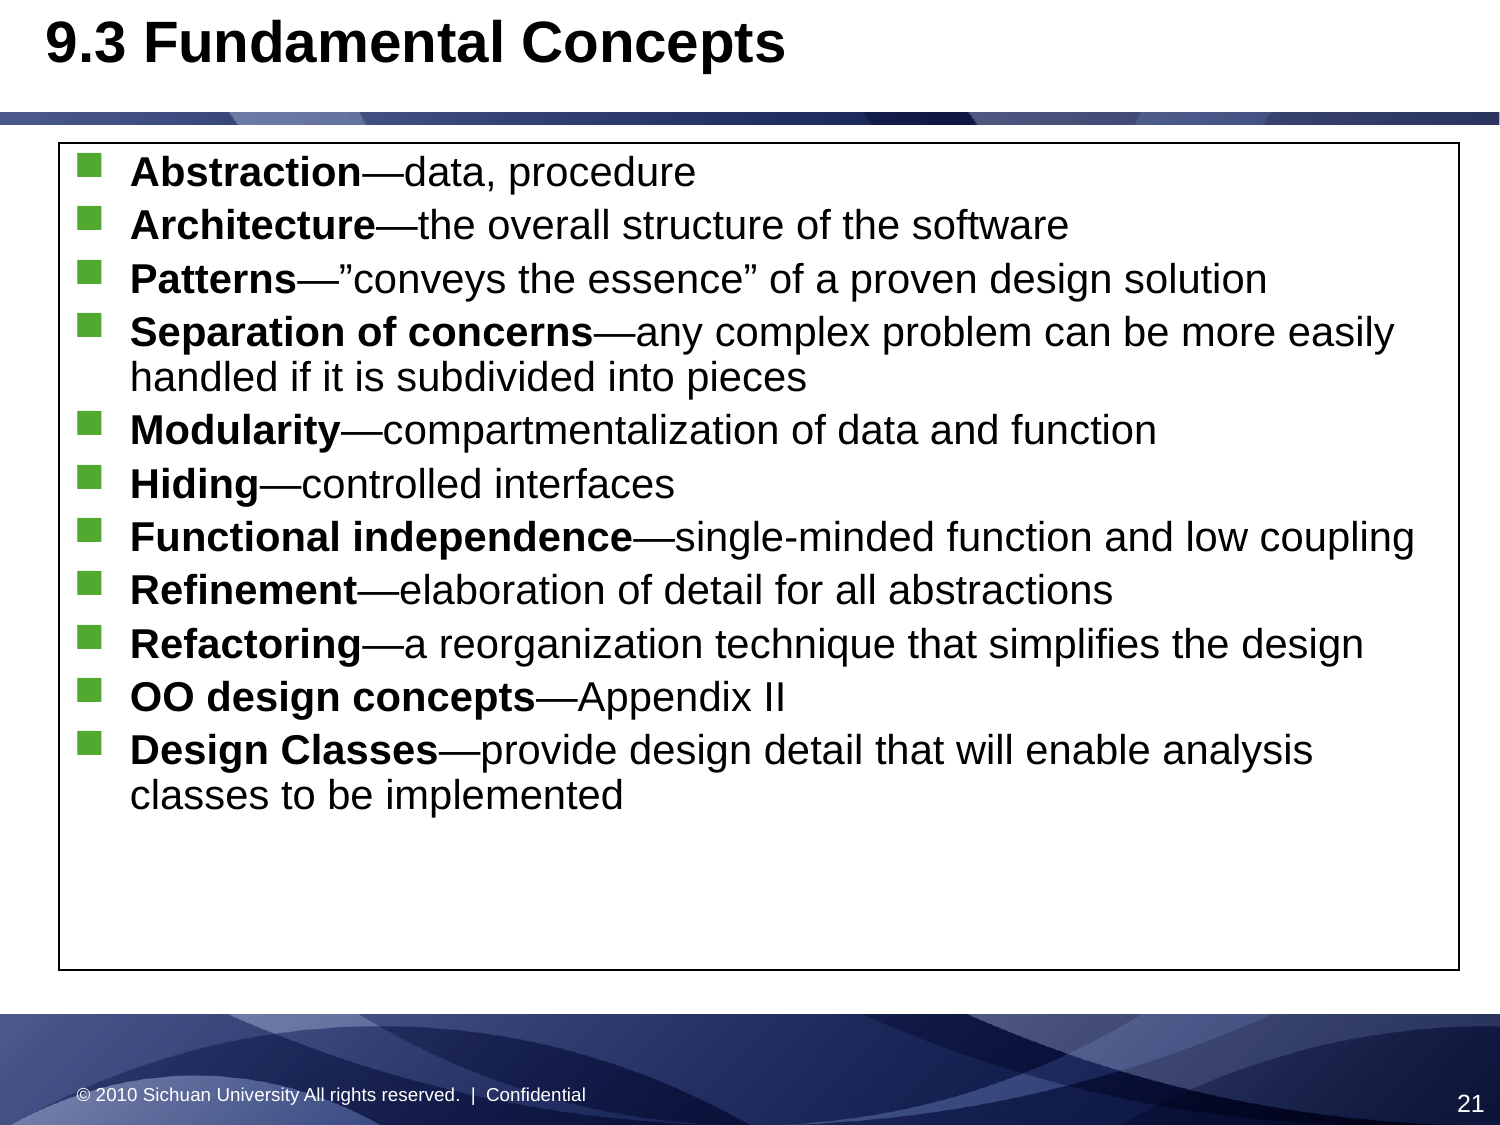

# 9.3 Fundamental Concepts
Abstraction—data, procedure
Architecture—the overall structure of the software
Patterns—”conveys the essence” of a proven design solution
Separation of concerns—any complex problem can be more easily handled if it is subdivided into pieces
Modularity—compartmentalization of data and function
Hiding—controlled interfaces
Functional independence—single-minded function and low coupling
Refinement—elaboration of detail for all abstractions
Refactoring—a reorganization technique that simplifies the design
OO design concepts—Appendix II
Design Classes—provide design detail that will enable analysis classes to be implemented
© 2010 Sichuan University All rights reserved.  |  Confidential
21